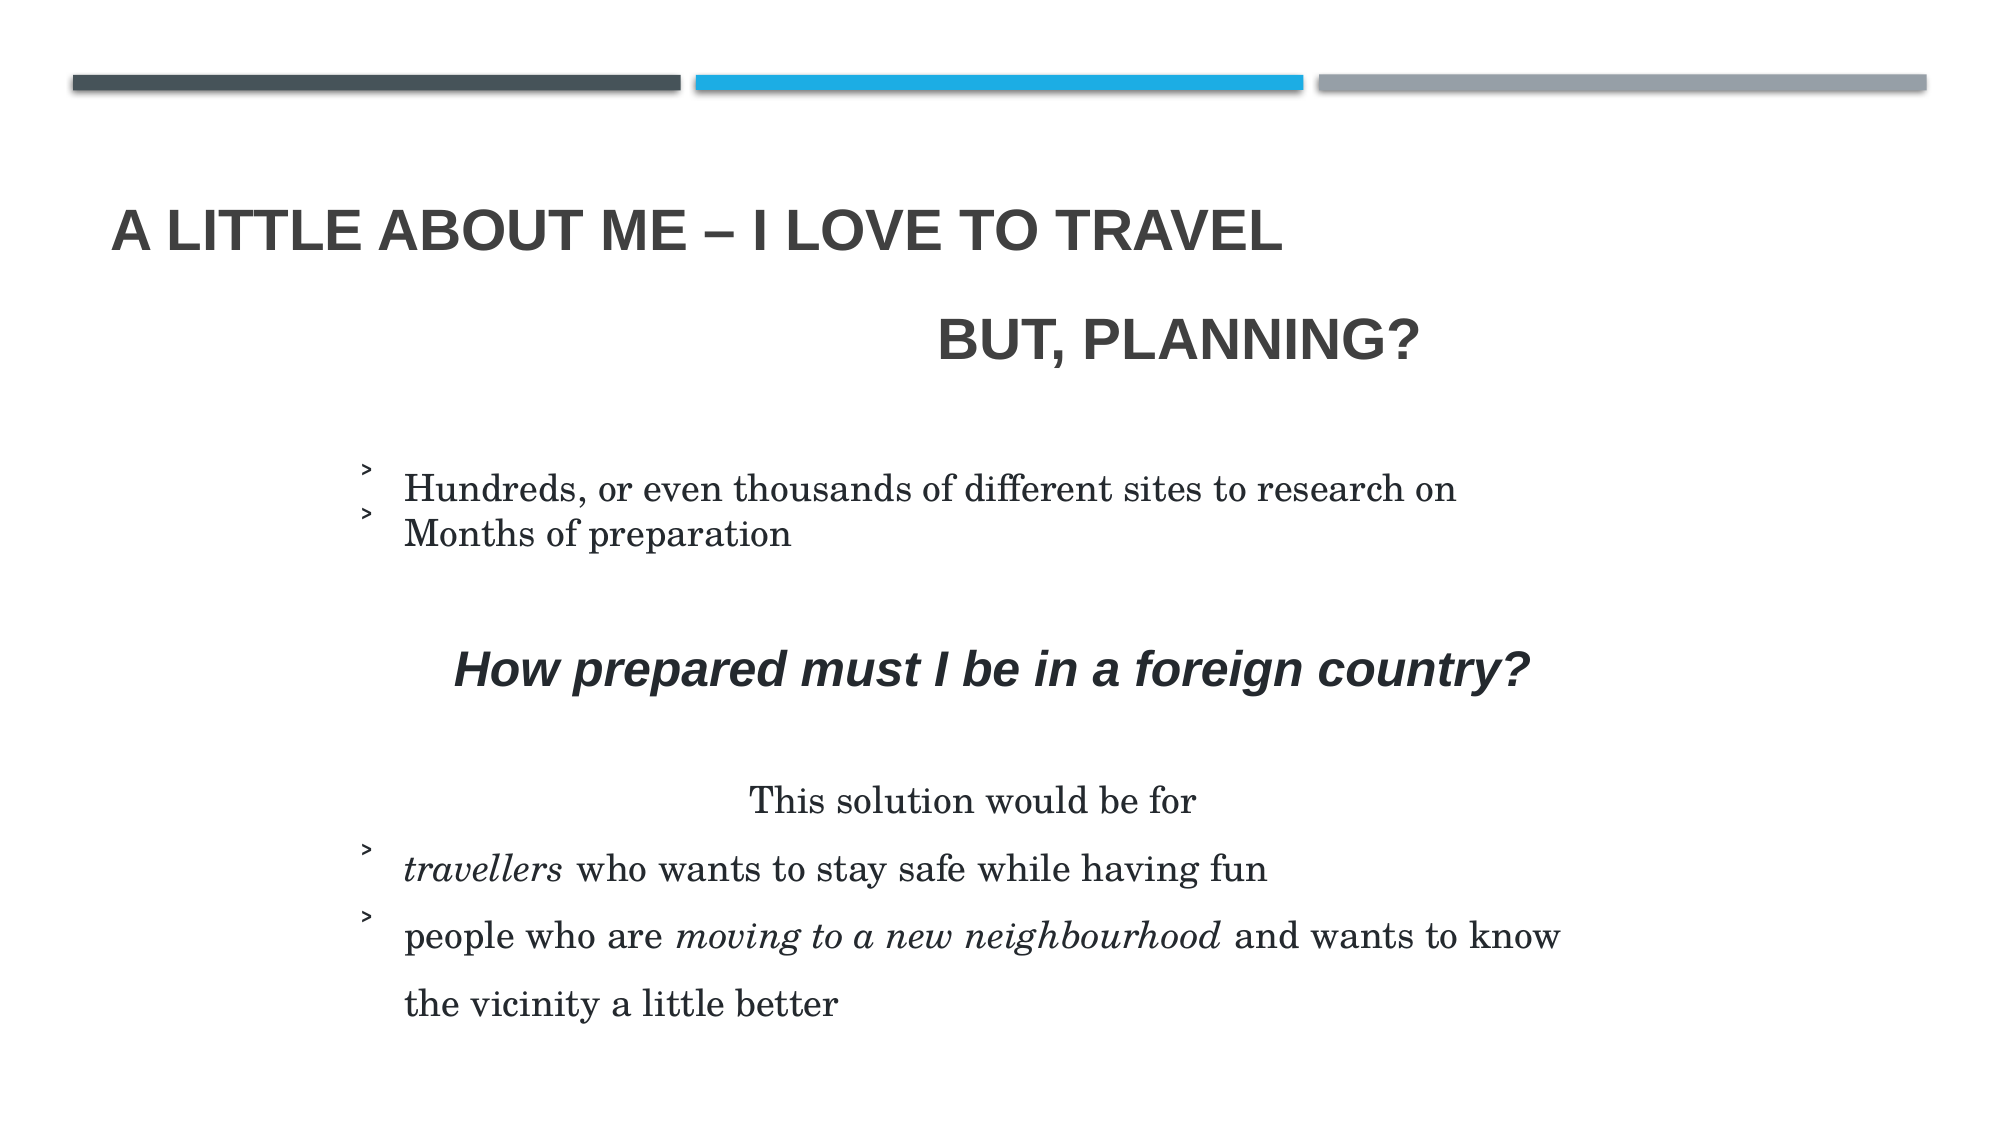

# A LITTLE ABOUT ME – I LOVE TO TRAVEL
But, planning?
Hundreds, or even thousands of different sites to research on
Months of preparation
How prepared must I be in a foreign country?
This solution would be for
travellers who wants to stay safe while having fun
people who are moving to a new neighbourhood and wants to know the vicinity a little better